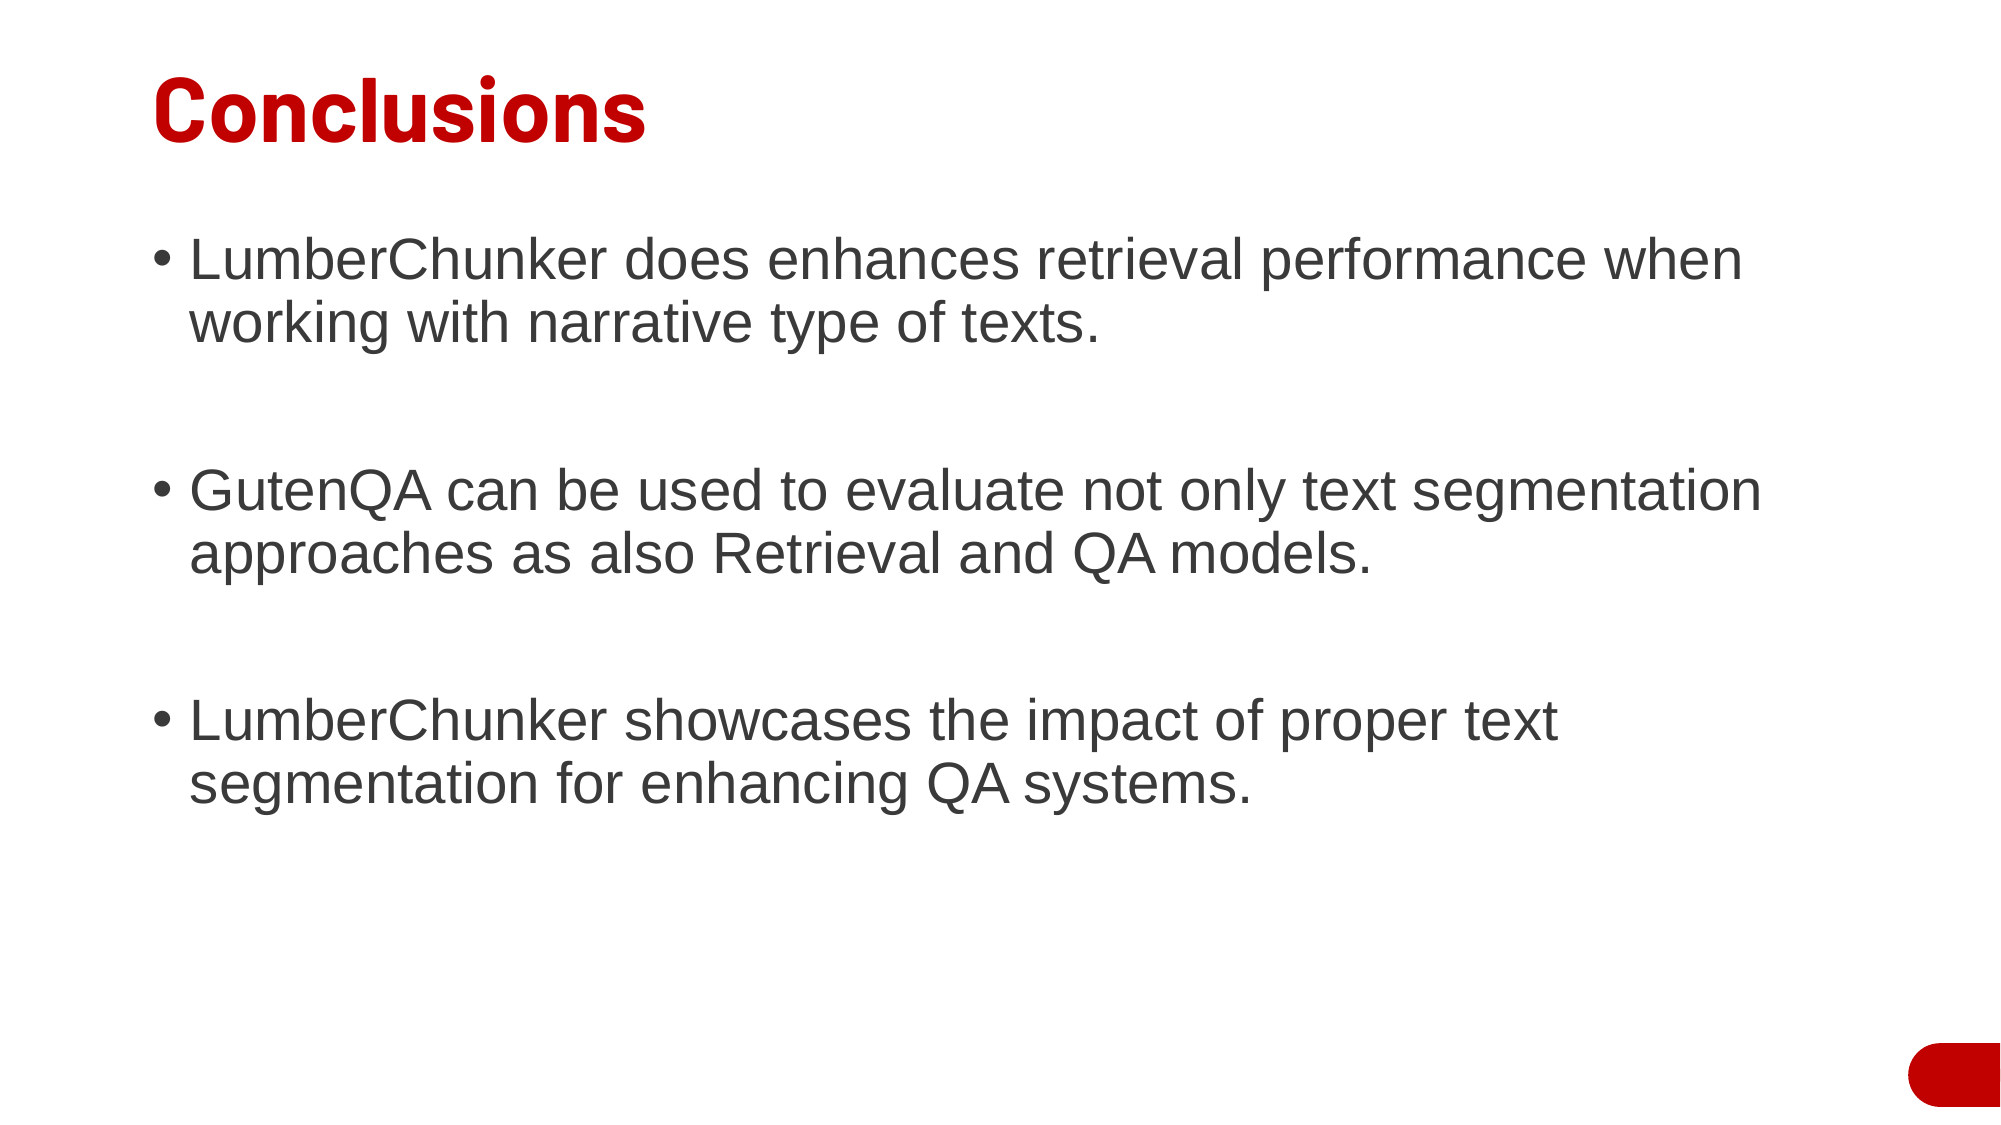

Conclusions
# LumberChunker does enhances retrieval performance when working with narrative type of texts.

GutenQA can be used to evaluate not only text segmentation approaches as also Retrieval and QA models.

LumberChunker showcases the impact of proper text segmentation for enhancing QA systems.